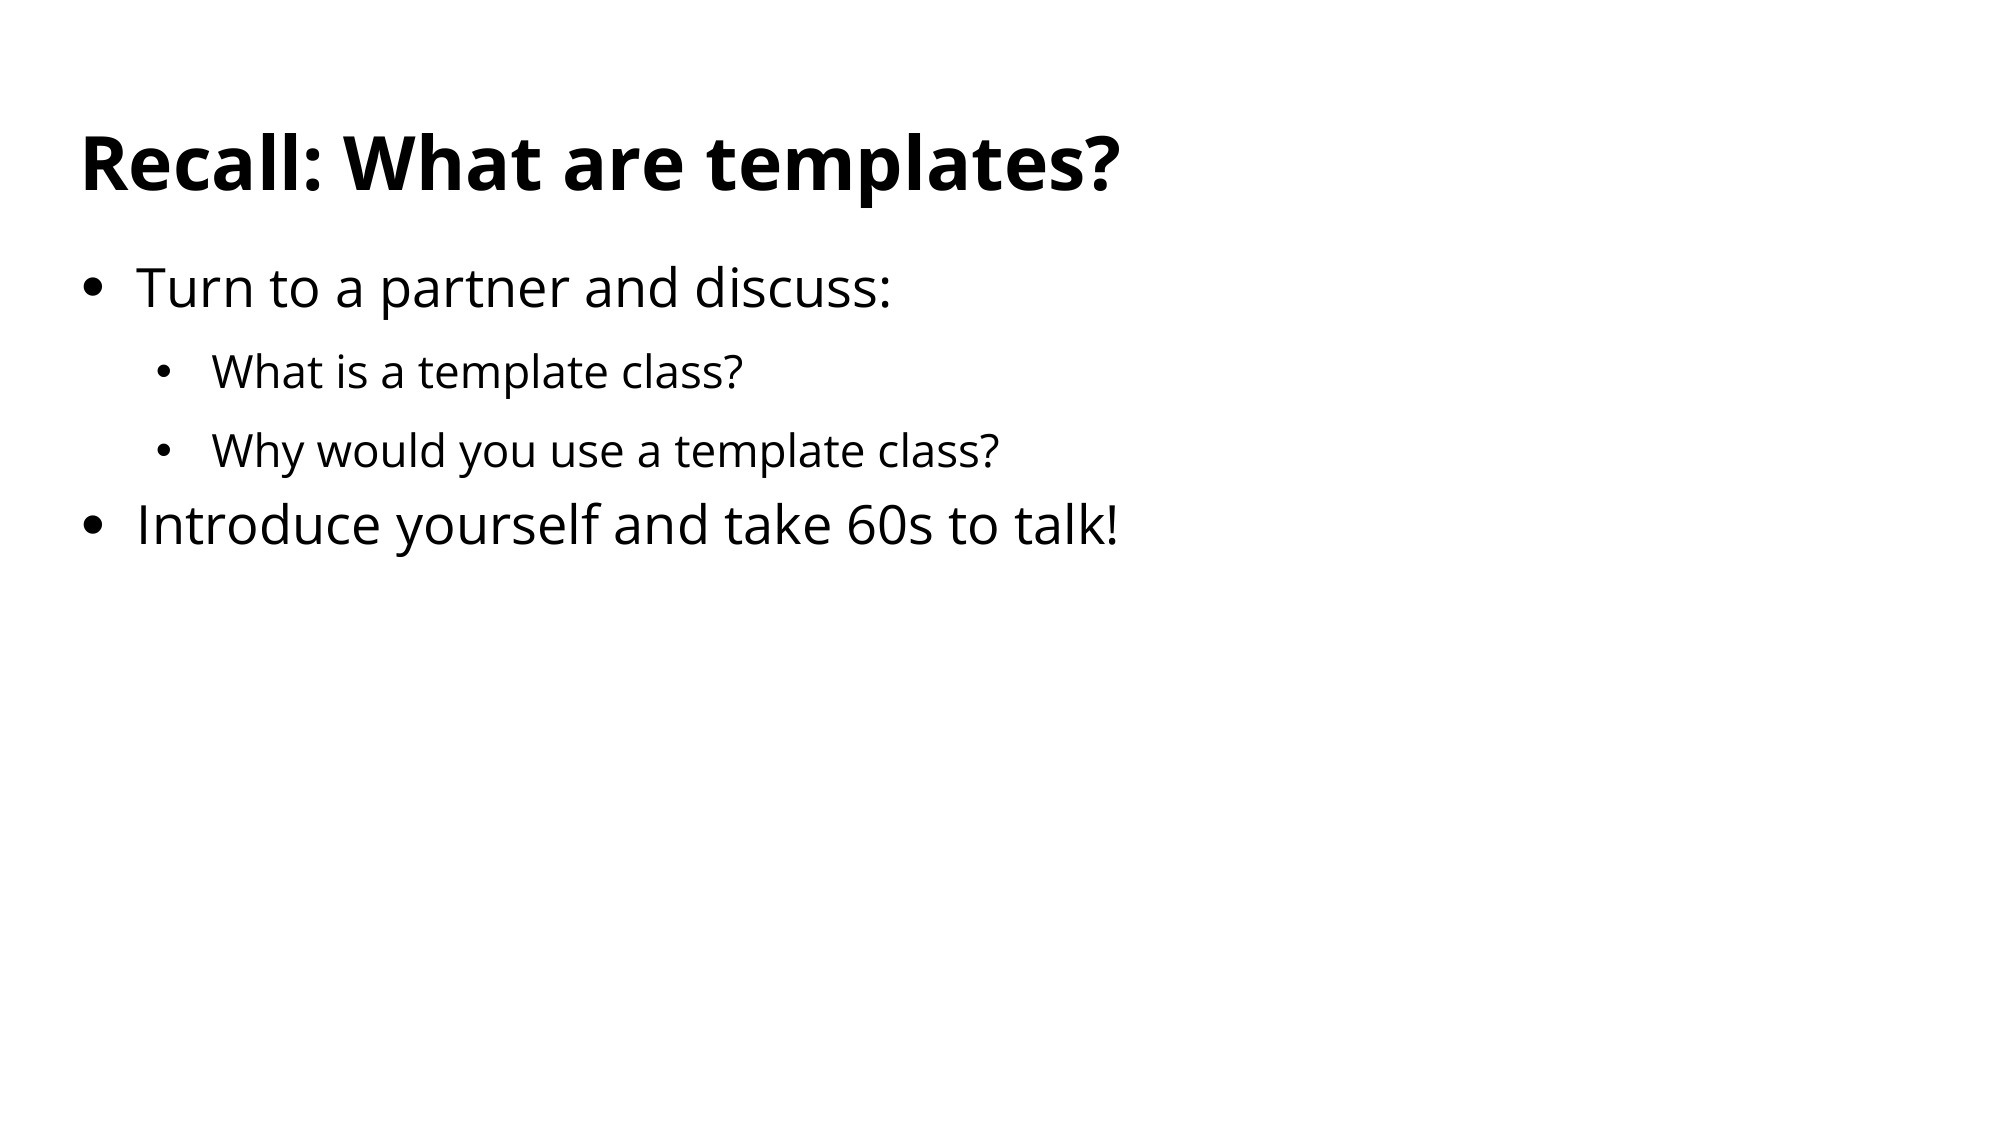

# Recall: What are templates?
Turn to a partner and discuss:
What is a template class?
Why would you use a template class?
Introduce yourself and take 60s to talk!